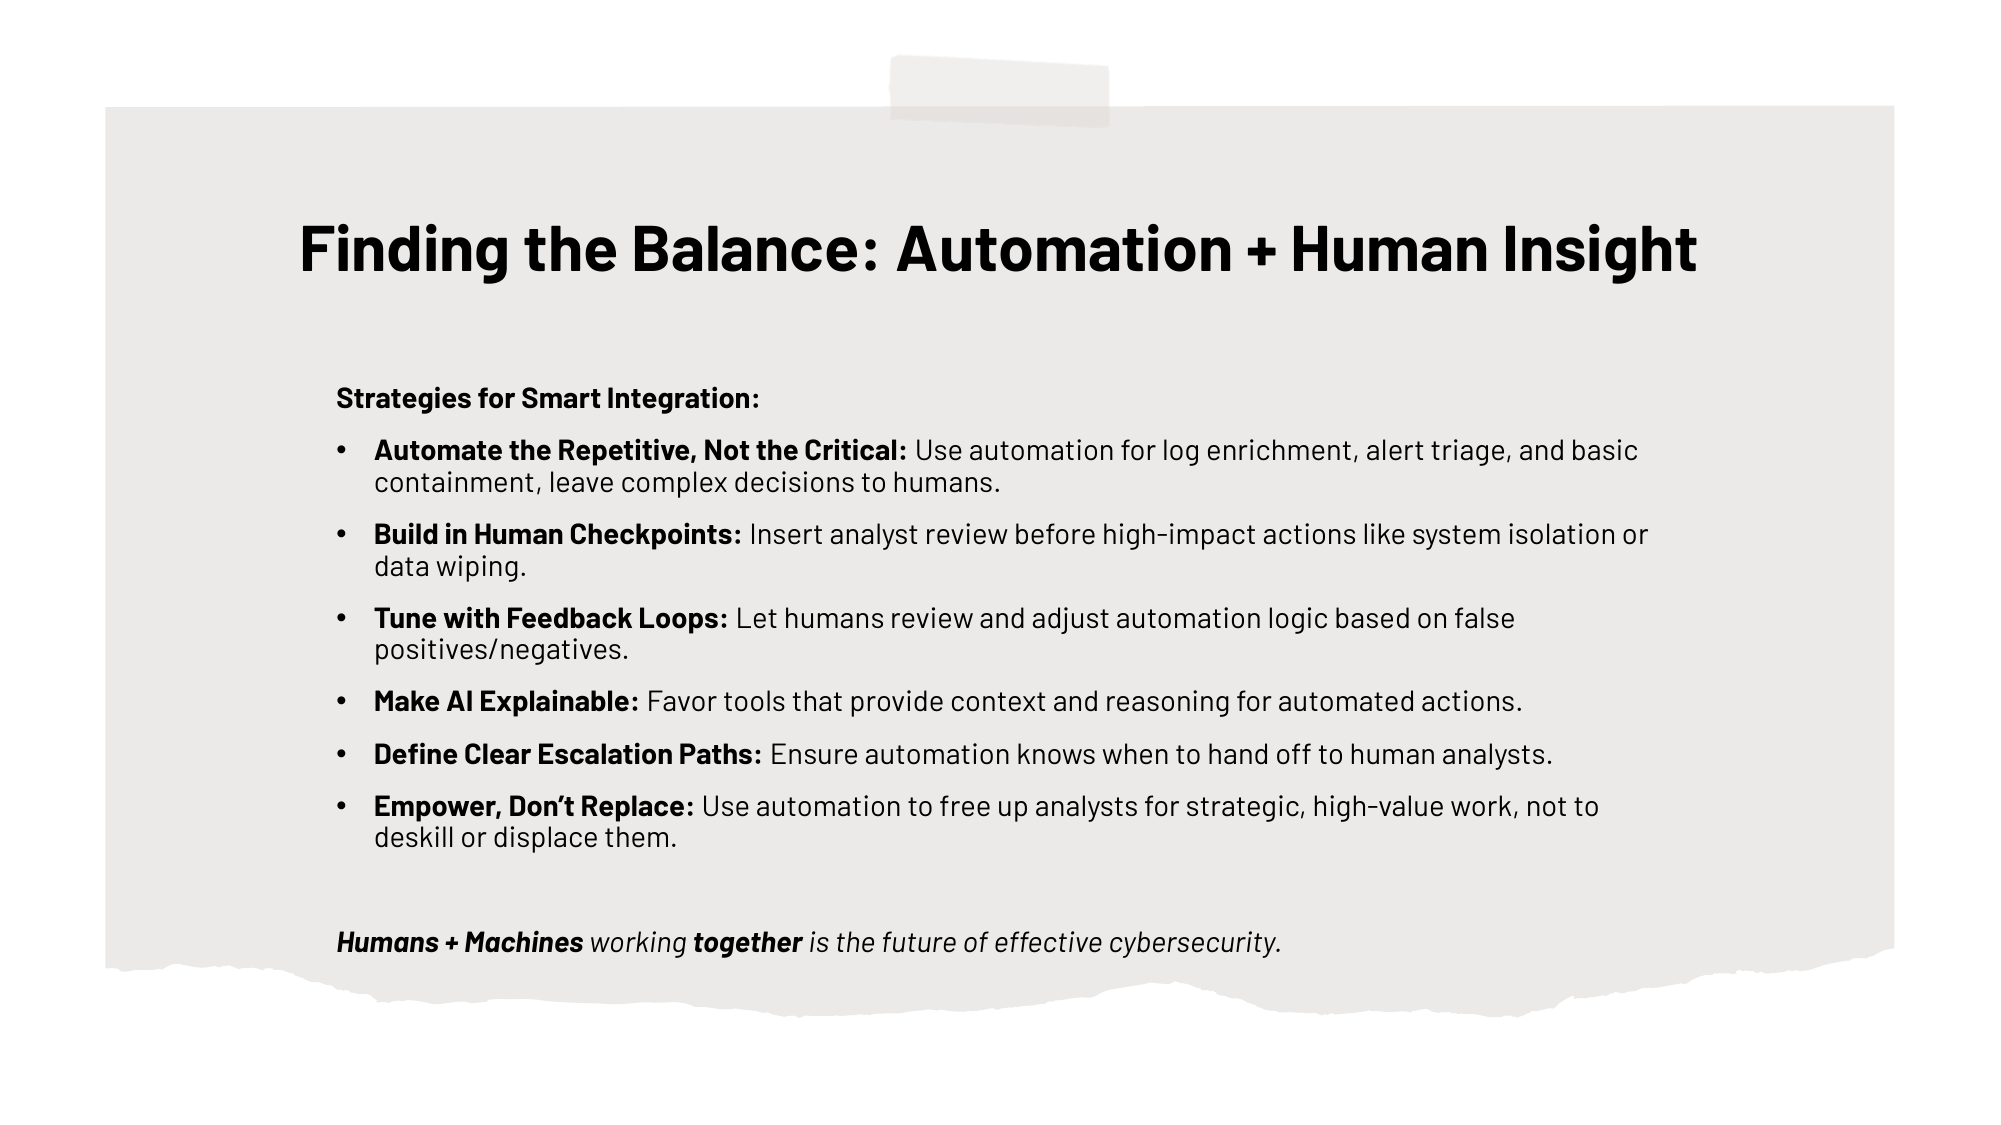

# Finding the Balance: Automation + Human Insight
Strategies for Smart Integration:
Automate the Repetitive, Not the Critical: Use automation for log enrichment, alert triage, and basic containment, leave complex decisions to humans.
Build in Human Checkpoints: Insert analyst review before high-impact actions like system isolation or data wiping.
Tune with Feedback Loops: Let humans review and adjust automation logic based on false positives/negatives.
Make AI Explainable: Favor tools that provide context and reasoning for automated actions.
Define Clear Escalation Paths: Ensure automation knows when to hand off to human analysts.
Empower, Don’t Replace: Use automation to free up analysts for strategic, high-value work, not to deskill or displace them.

Humans + Machines working together is the future of effective cybersecurity.